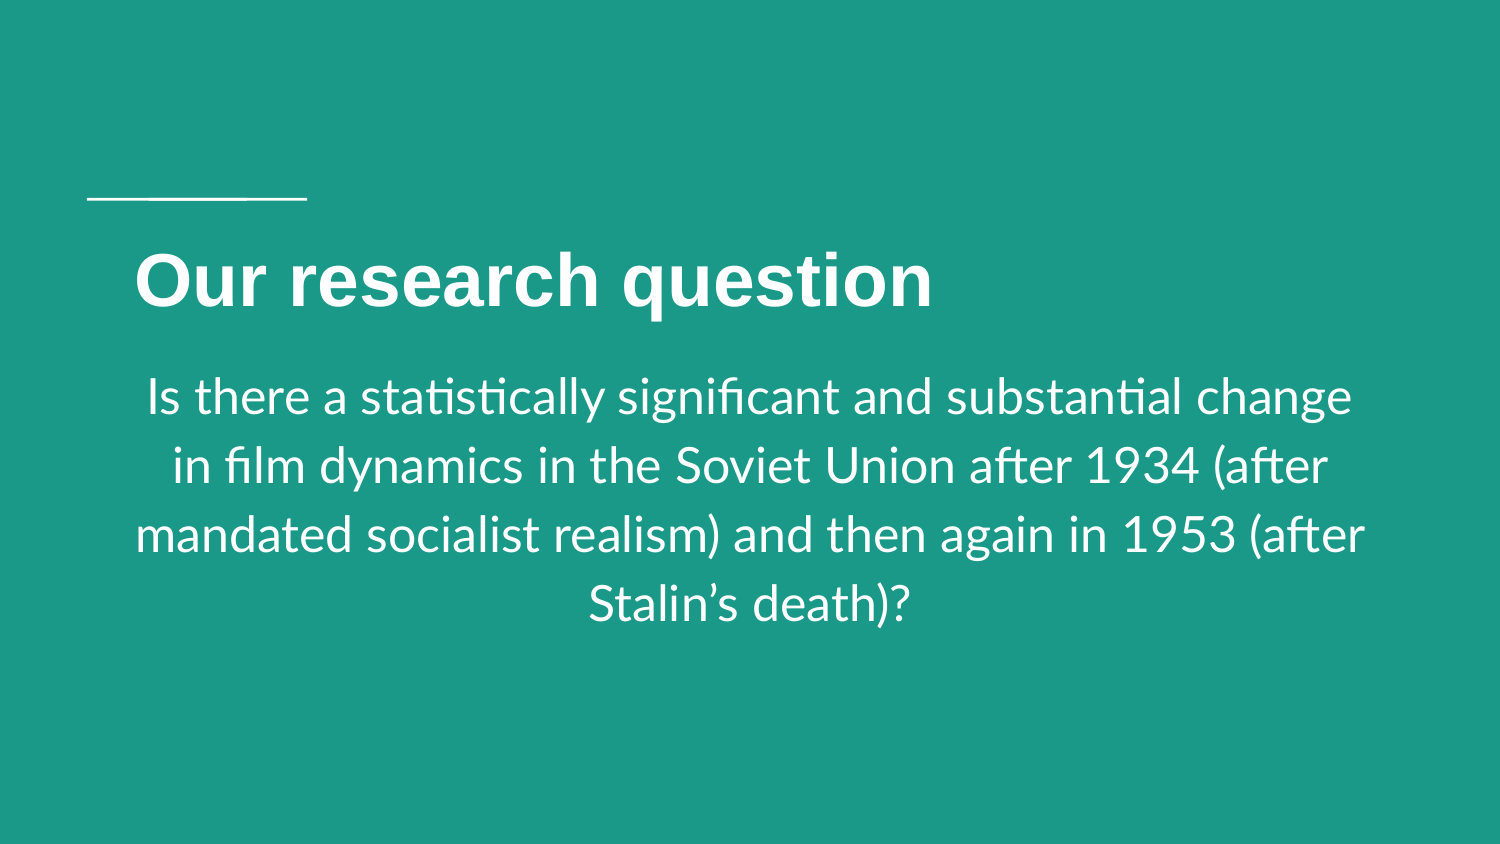

# Our research question
Is there a statistically significant and substantial change in film dynamics in the Soviet Union after 1934 (after mandated socialist realism) and then again in 1953 (after Stalin’s death)?